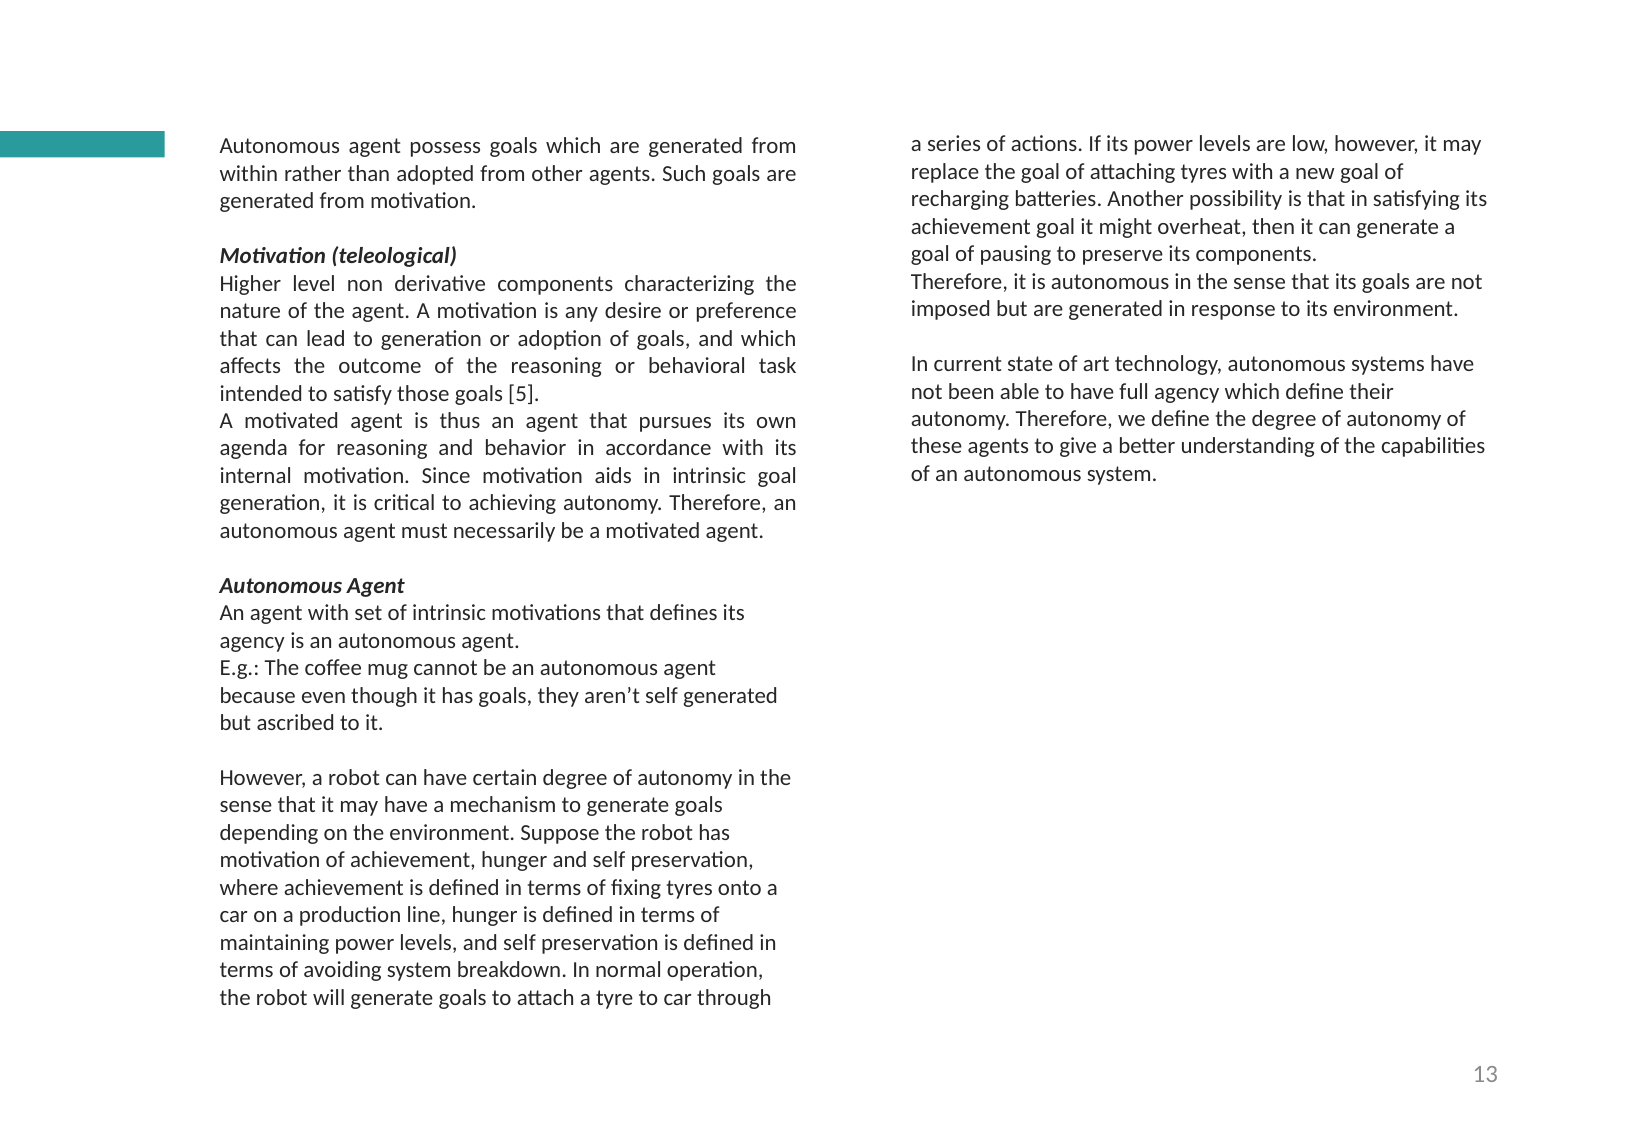

a series of actions. If its power levels are low, however, it may replace the goal of attaching tyres with a new goal of recharging batteries. Another possibility is that in satisfying its achievement goal it might overheat, then it can generate a goal of pausing to preserve its components.
Therefore, it is autonomous in the sense that its goals are not imposed but are generated in response to its environment.

In current state of art technology, autonomous systems have not been able to have full agency which define their autonomy. Therefore, we define the degree of autonomy of these agents to give a better understanding of the capabilities of an autonomous system.

Autonomous agent possess goals which are generated from within rather than adopted from other agents. Such goals are generated from motivation.

Motivation (teleological)
Higher level non derivative components characterizing the nature of the agent. A motivation is any desire or preference that can lead to generation or adoption of goals, and which affects the outcome of the reasoning or behavioral task intended to satisfy those goals [5].
A motivated agent is thus an agent that pursues its own agenda for reasoning and behavior in accordance with its internal motivation. Since motivation aids in intrinsic goal generation, it is critical to achieving autonomy. Therefore, an autonomous agent must necessarily be a motivated agent.

Autonomous Agent
An agent with set of intrinsic motivations that defines its agency is an autonomous agent.
E.g.: The coffee mug cannot be an autonomous agent because even though it has goals, they aren’t self generated but ascribed to it.
However, a robot can have certain degree of autonomy in the sense that it may have a mechanism to generate goals depending on the environment. Suppose the robot has motivation of achievement, hunger and self preservation, where achievement is defined in terms of fixing tyres onto a car on a production line, hunger is defined in terms of maintaining power levels, and self preservation is defined in terms of avoiding system breakdown. In normal operation, the robot will generate goals to attach a tyre to car through

13